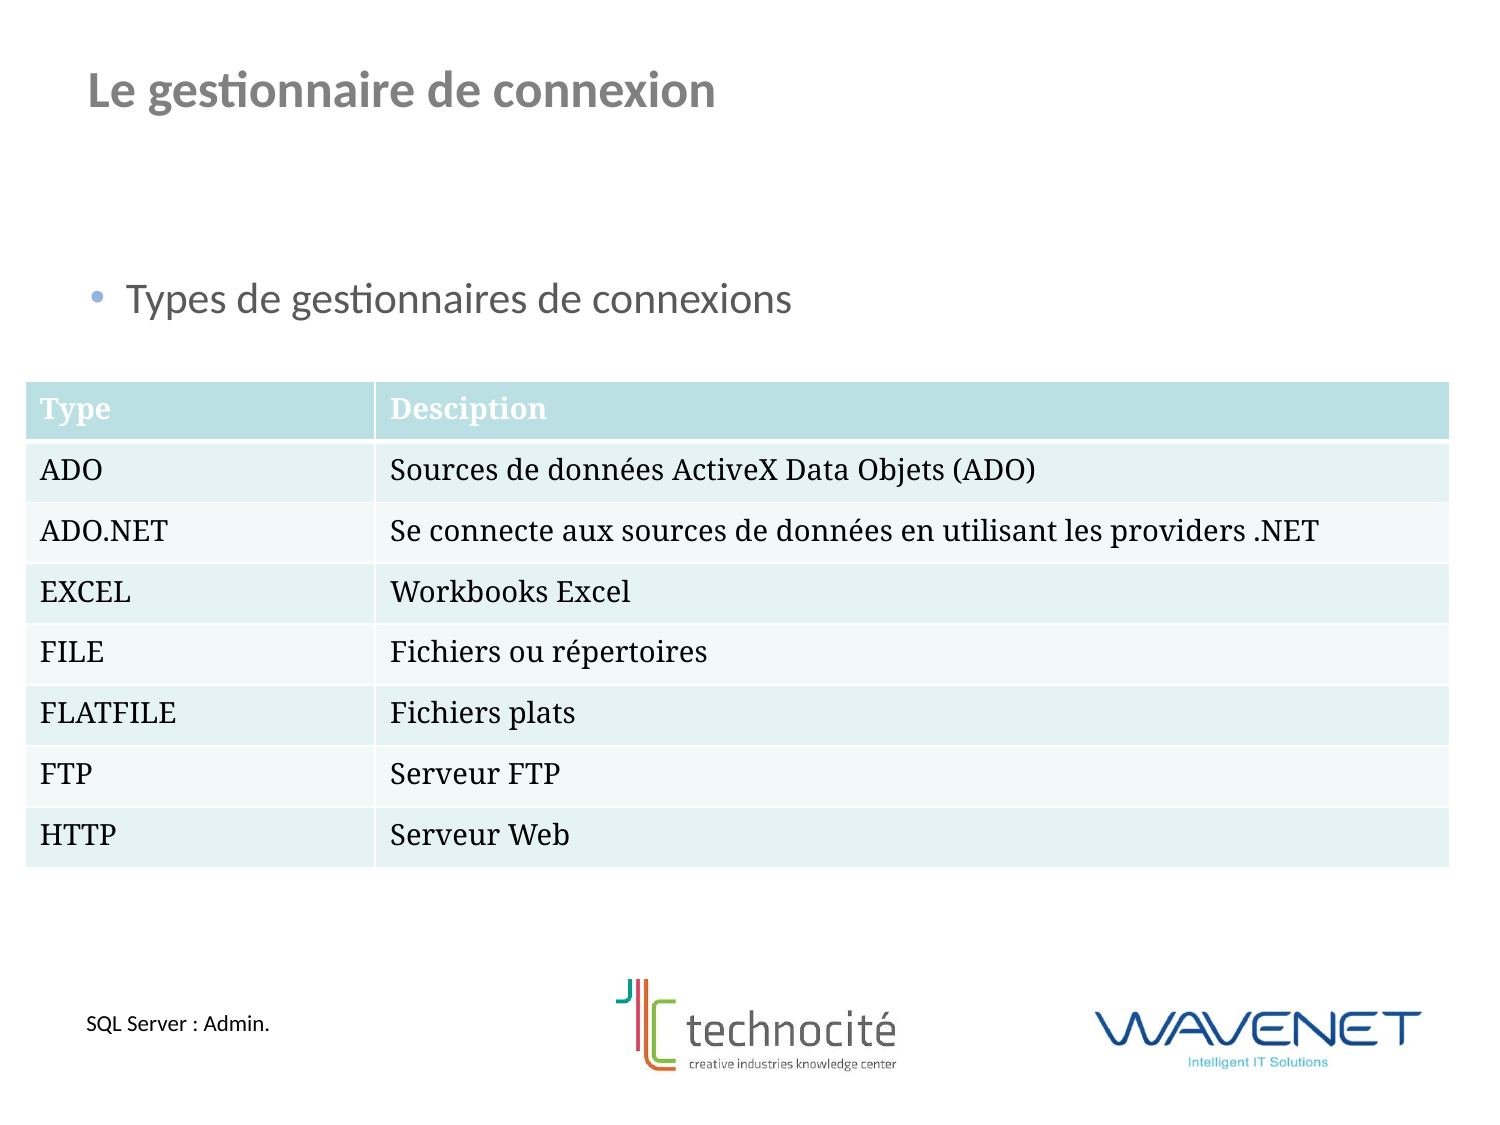

Le gestionnaire de connexion
Types de gestionnaires de connexions

| Type | Desciption |
| --- | --- |
| ADO | Sources de données ActiveX Data Objets (ADO) |
| ADO.NET | Se connecte aux sources de données en utilisant les providers .NET |
| EXCEL | Workbooks Excel |
| FILE | Fichiers ou répertoires |
| FLATFILE | Fichiers plats |
| FTP | Serveur FTP |
| HTTP | Serveur Web |
SQL Server : Admin.